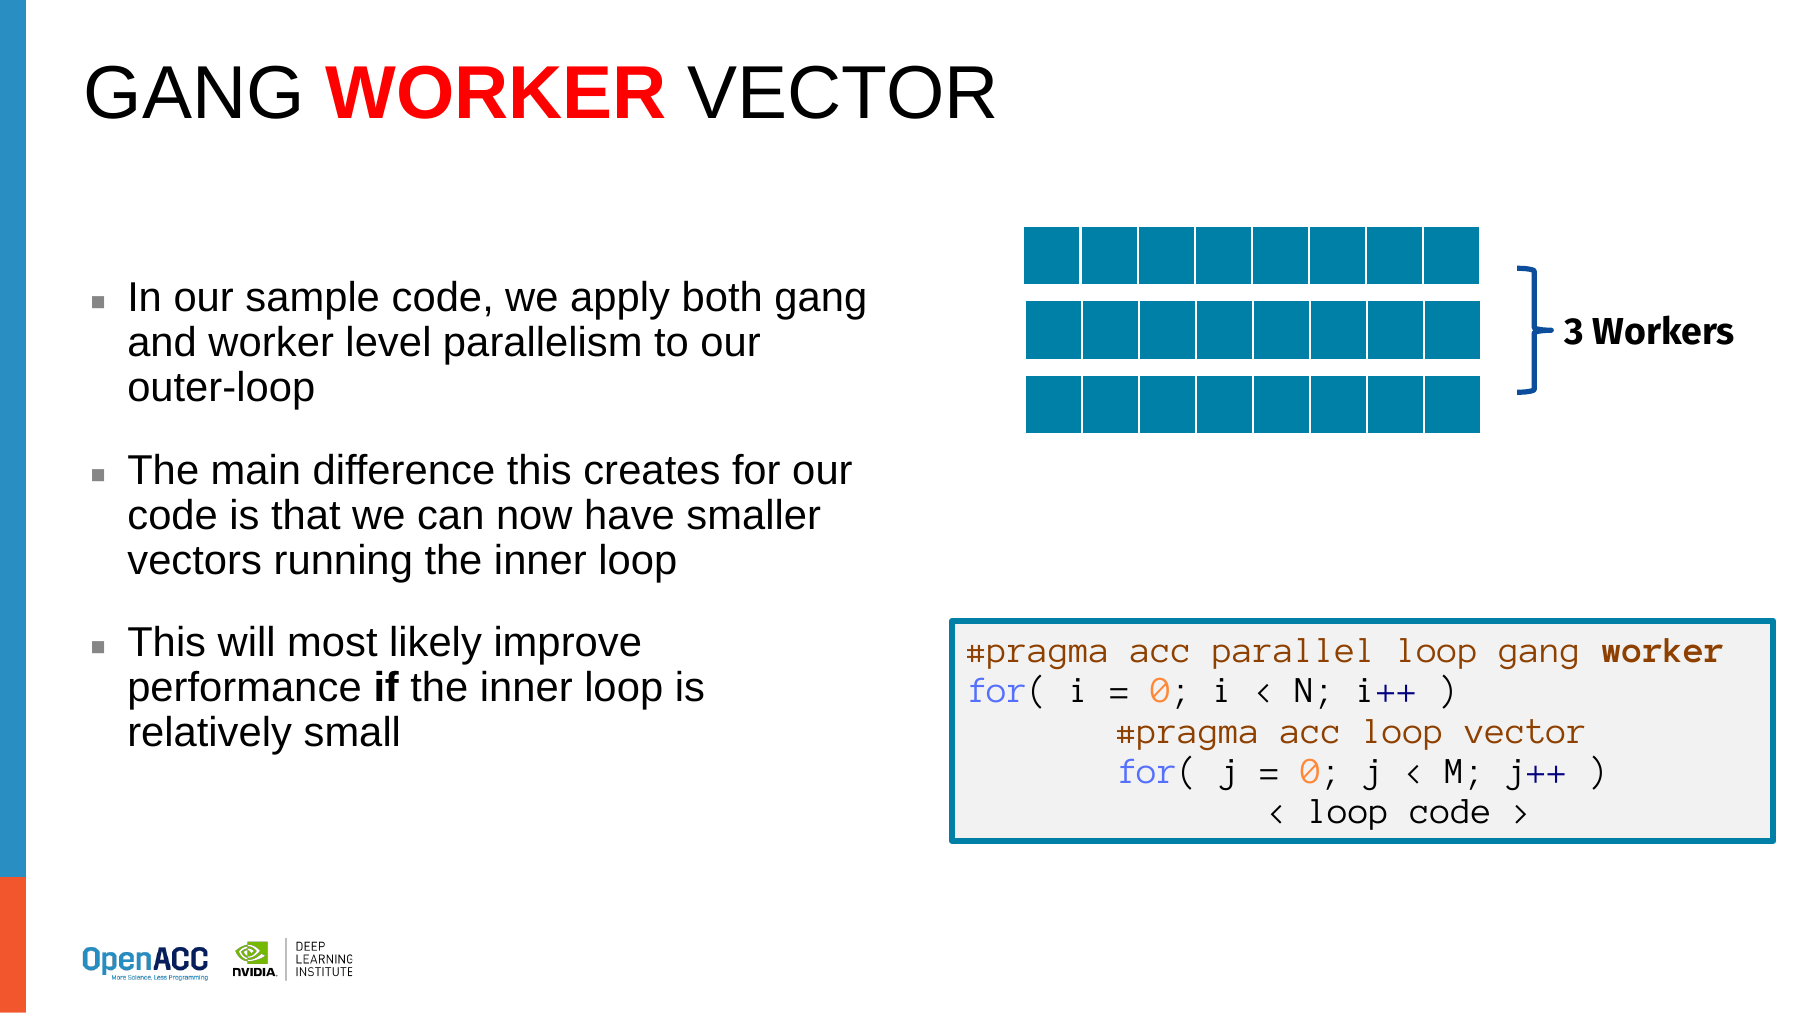

# GANG WORKER VECTOR

In our sample code, we apply both gang and worker level parallelism to our outer-loop
The main difference this creates for our code is that we can now have smaller vectors running the inner loop
This will most likely improve performance if the inner loop is relatively small

3 Workers

#pragma acc parallel loop gang worker
for( i = 0; i < N; i++ )
	#pragma acc loop vector
	for( j = 0; j < M; j++ )
		< loop code >